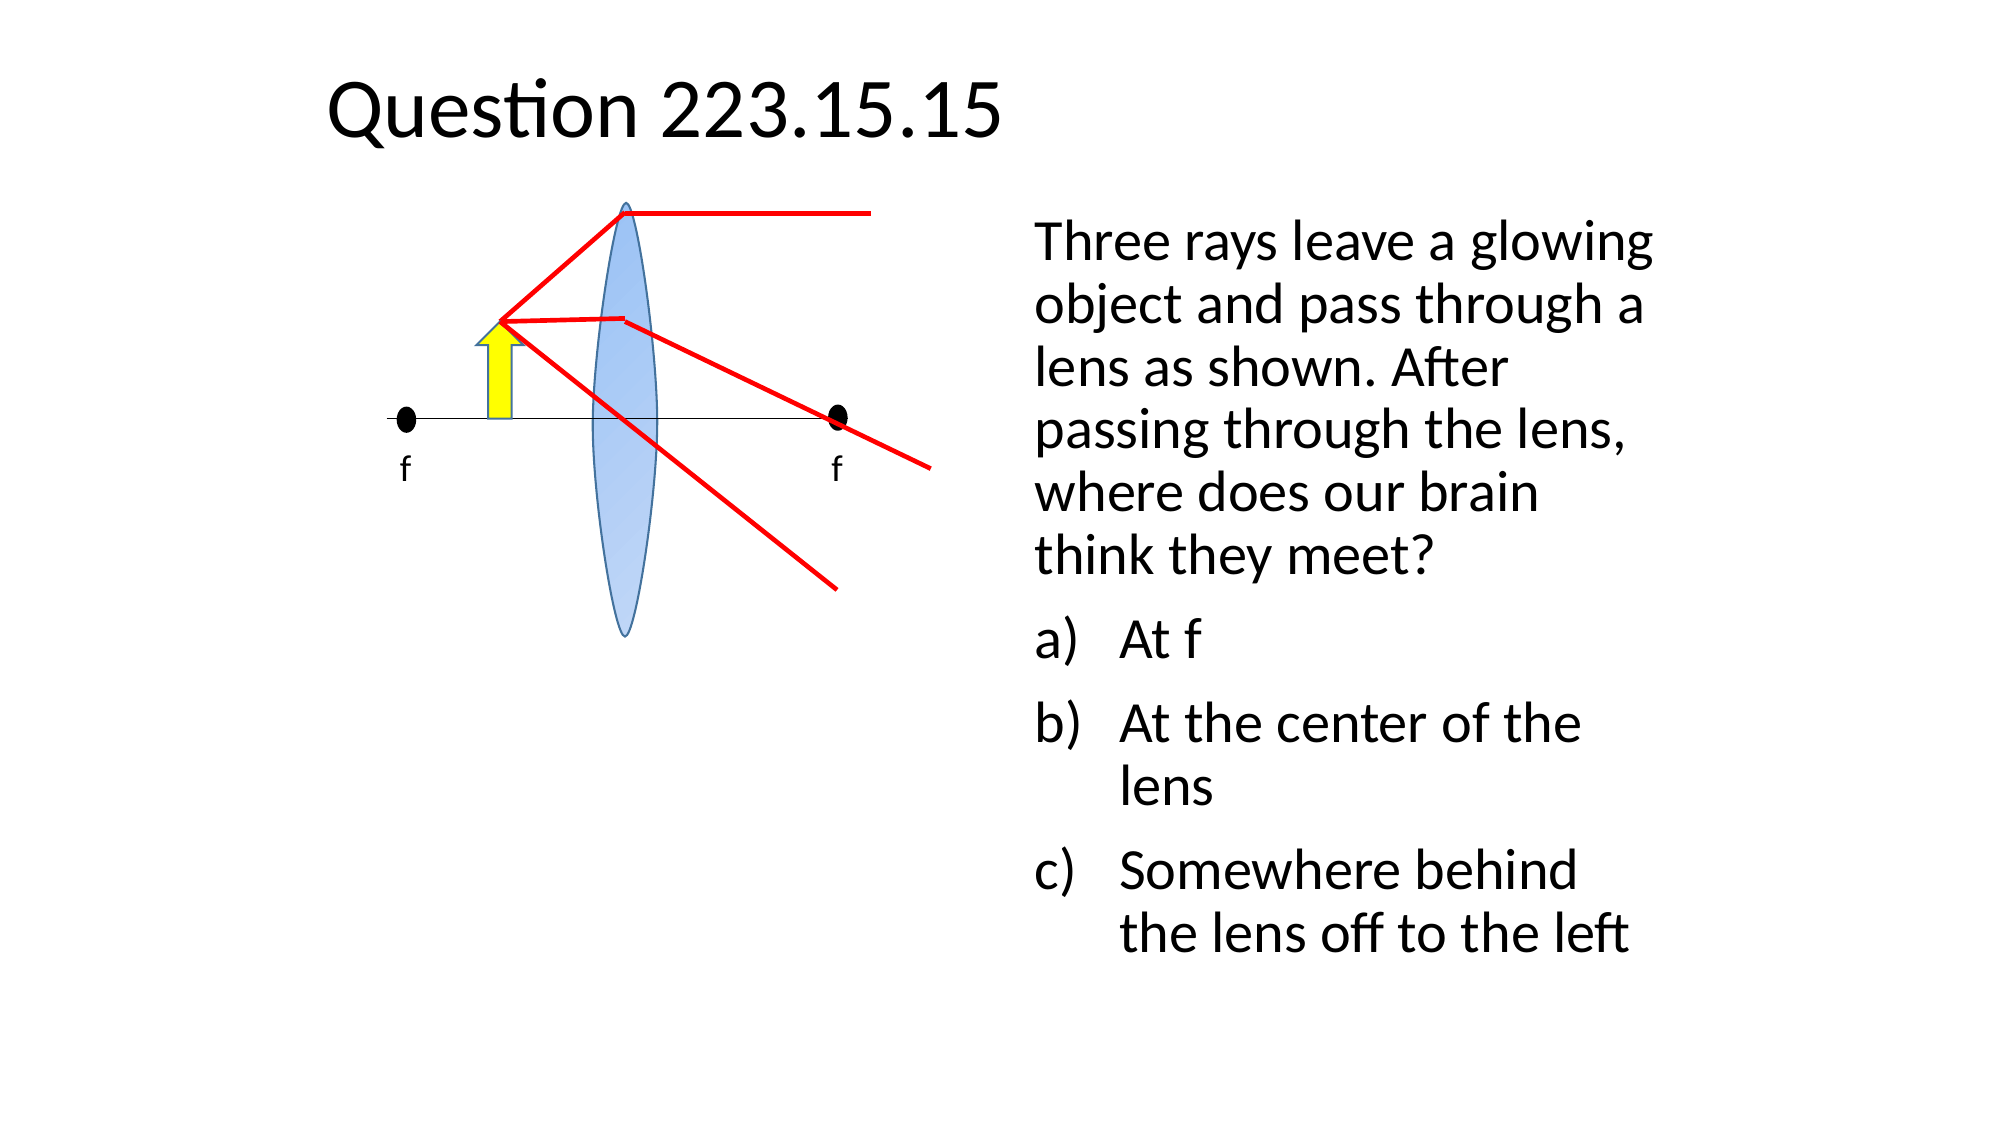

# Question 223.15.15
Three rays leave a glowing object and pass through a lens as shown. After passing through the lens, where does our brain think they meet?
At f
At the center of the lens
Somewhere behind the lens off to the left

f
f